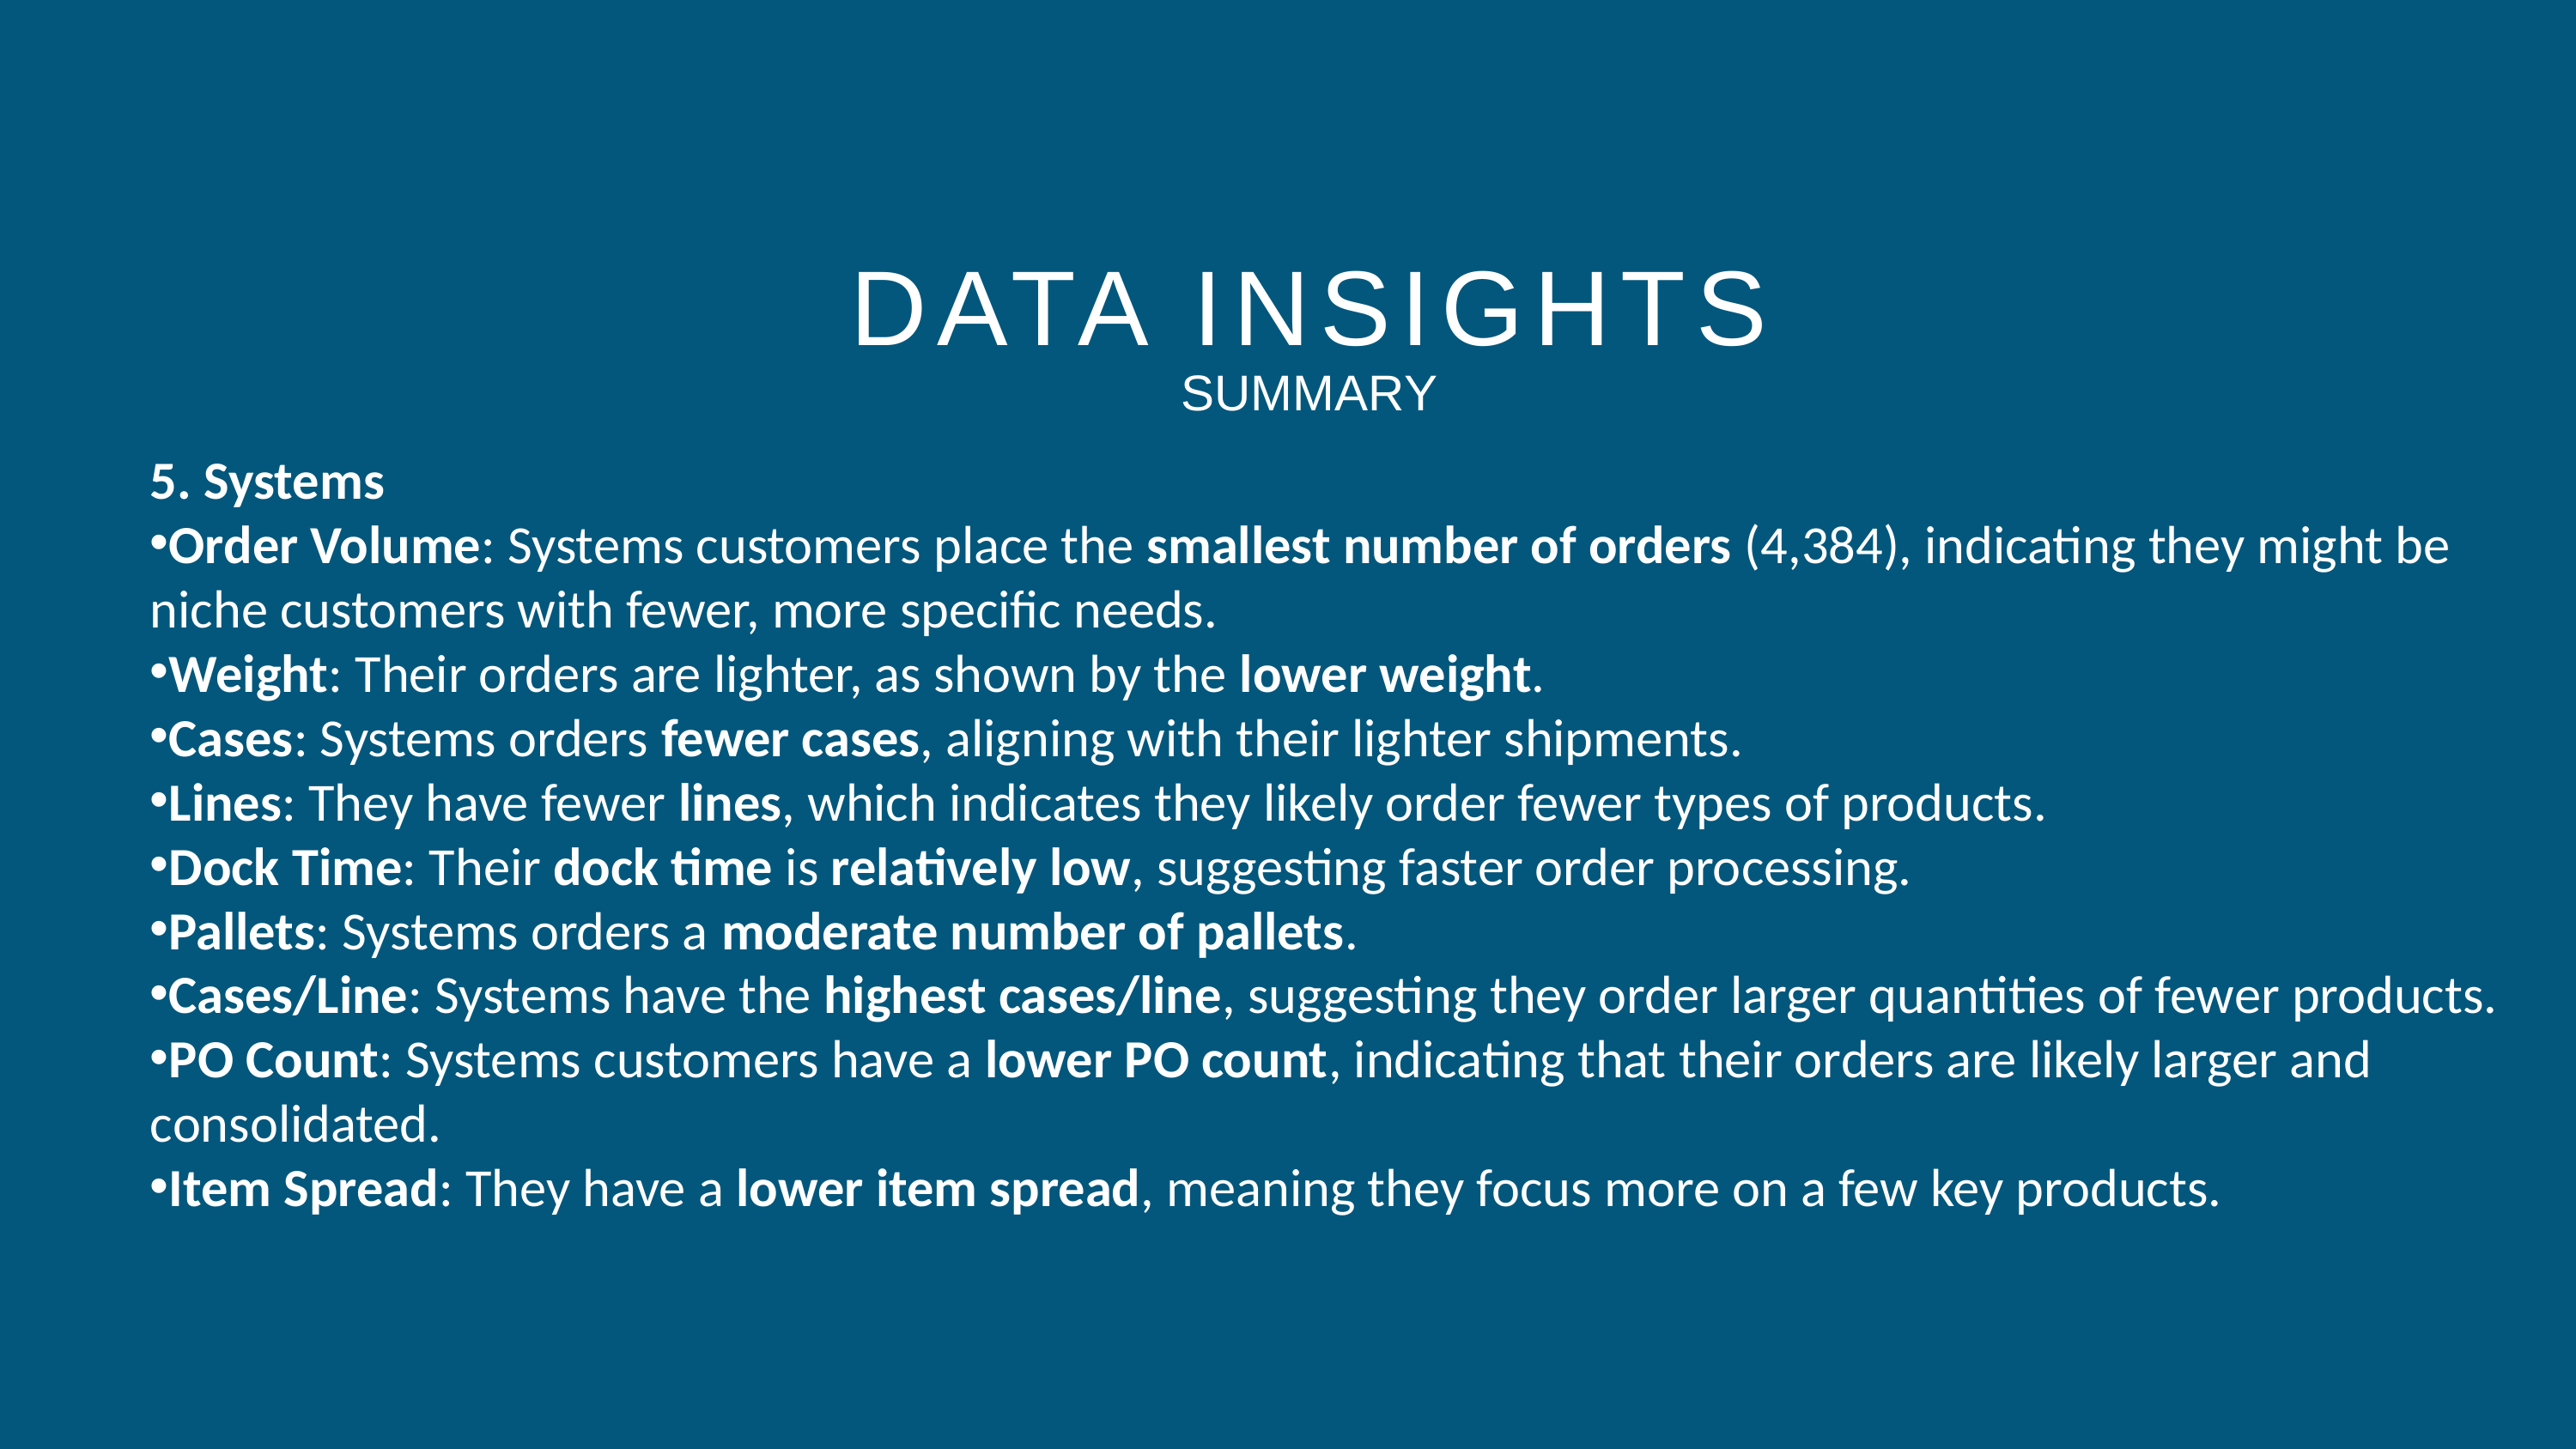

DATA INSIGHTS
SUMMARY
5. Systems
Order Volume: Systems customers place the smallest number of orders (4,384), indicating they might be niche customers with fewer, more specific needs.
Weight: Their orders are lighter, as shown by the lower weight.
Cases: Systems orders fewer cases, aligning with their lighter shipments.
Lines: They have fewer lines, which indicates they likely order fewer types of products.
Dock Time: Their dock time is relatively low, suggesting faster order processing.
Pallets: Systems orders a moderate number of pallets.
Cases/Line: Systems have the highest cases/line, suggesting they order larger quantities of fewer products.
PO Count: Systems customers have a lower PO count, indicating that their orders are likely larger and consolidated.
Item Spread: They have a lower item spread, meaning they focus more on a few key products.